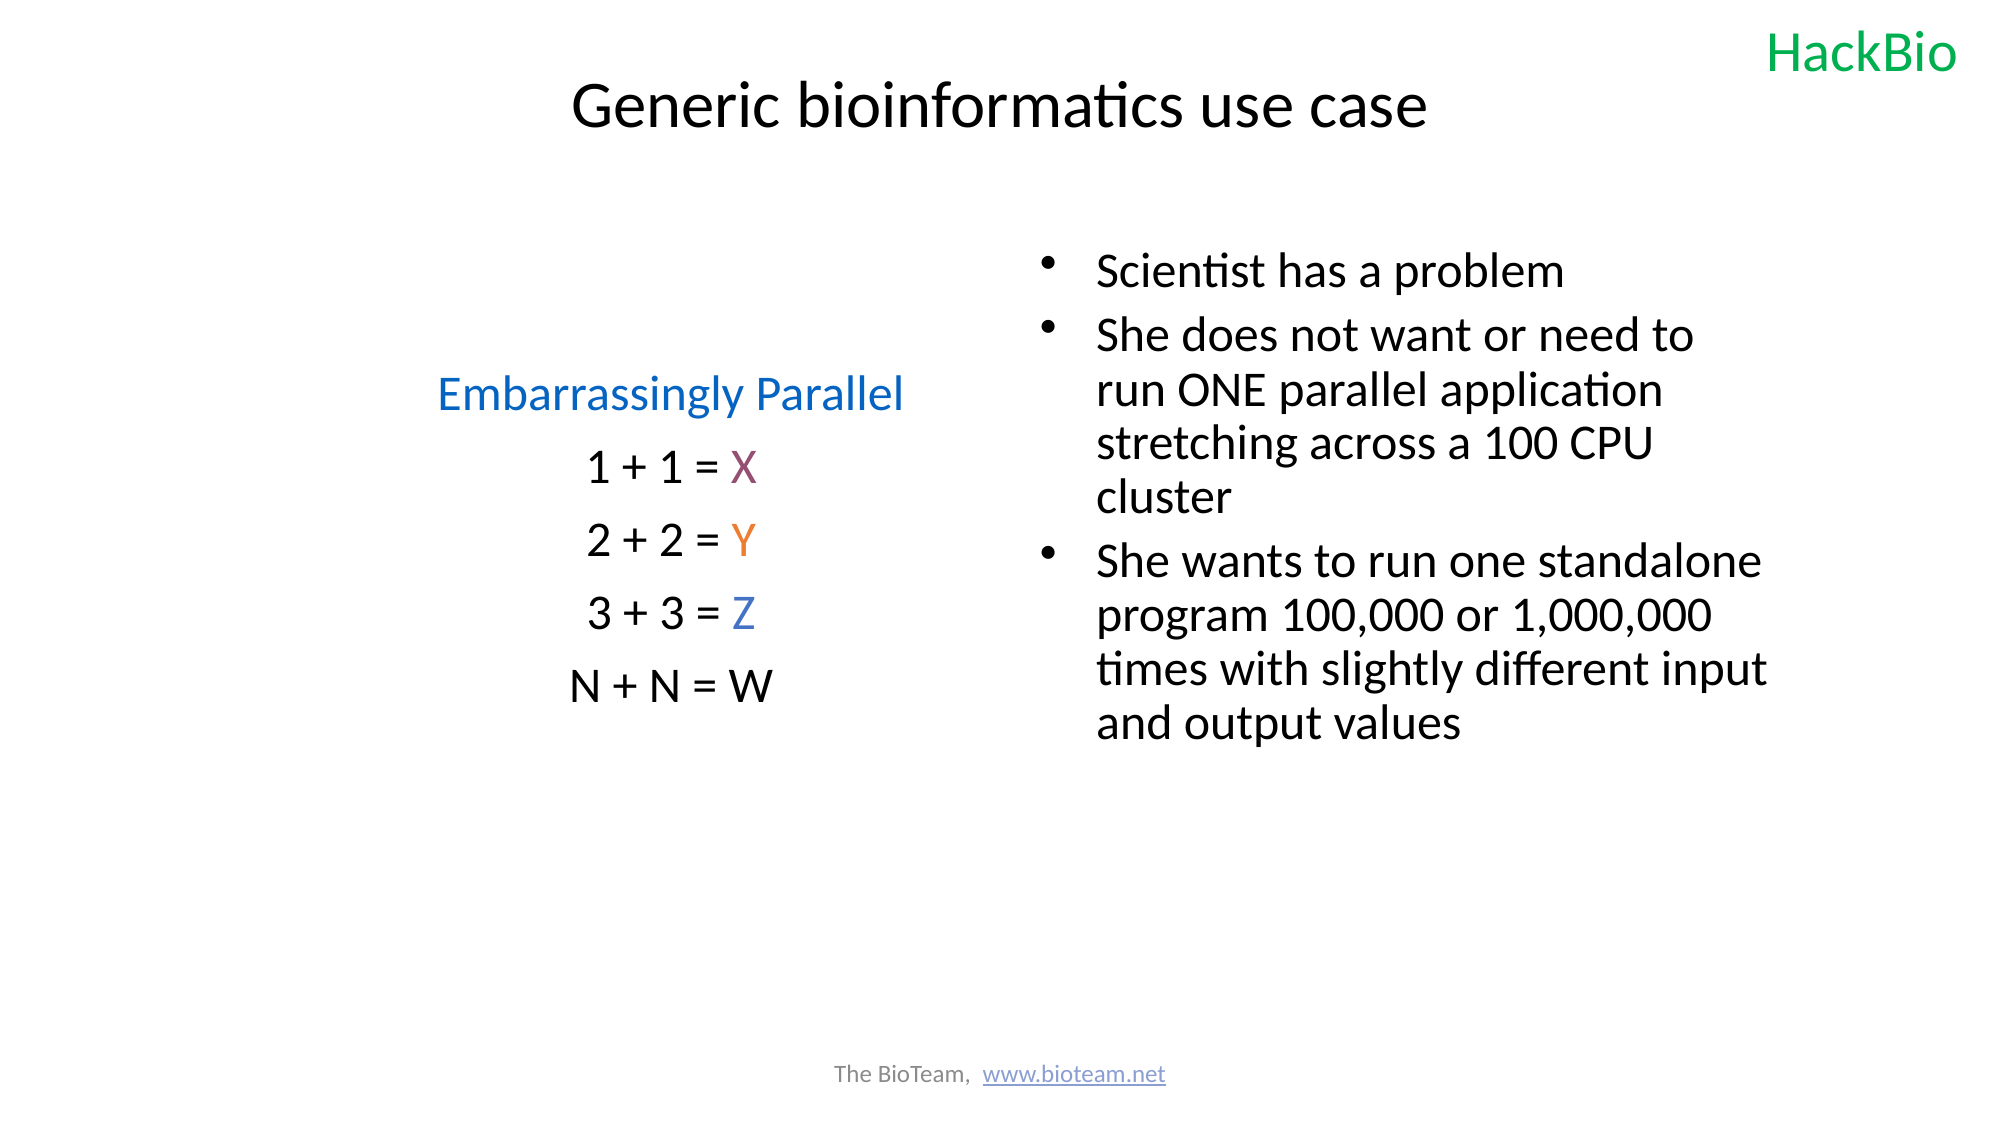

# Generic bioinformatics use case
Scientist has a problem
She does not want or need to run ONE parallel application stretching across a 100 CPU cluster
She wants to run one standalone program 100,000 or 1,000,000 times with slightly different input and output values

Embarrassingly Parallel
1 + 1 = X
2 + 2 = Y
3 + 3 = Z
N + N = W
The BioTeam,  www.bioteam.net